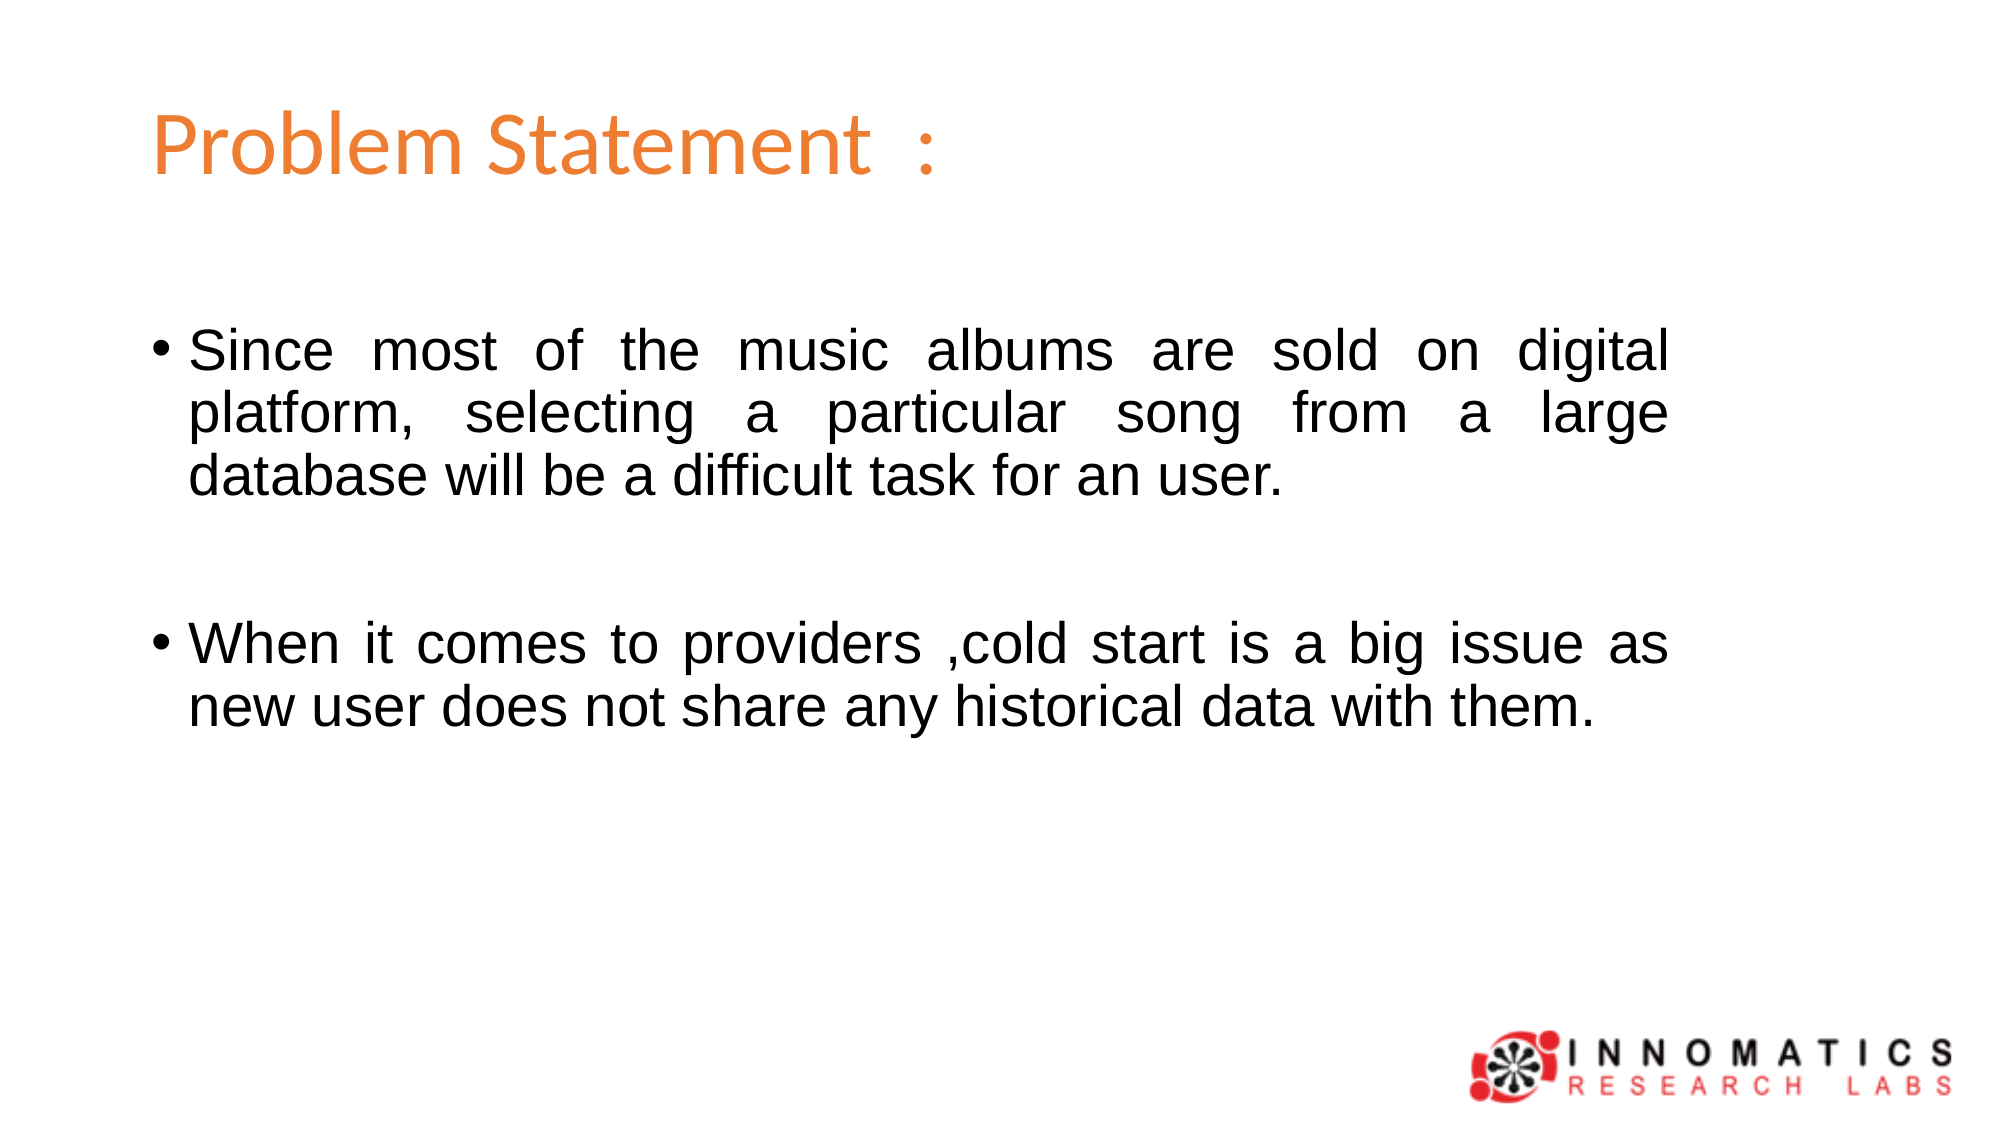

Problem Statement  :
Since most of the music albums are sold on digital platform, selecting a particular song from a large database will be a difficult task for an user.

When it comes to providers ,cold start is a big issue as new user does not share any historical data with them.